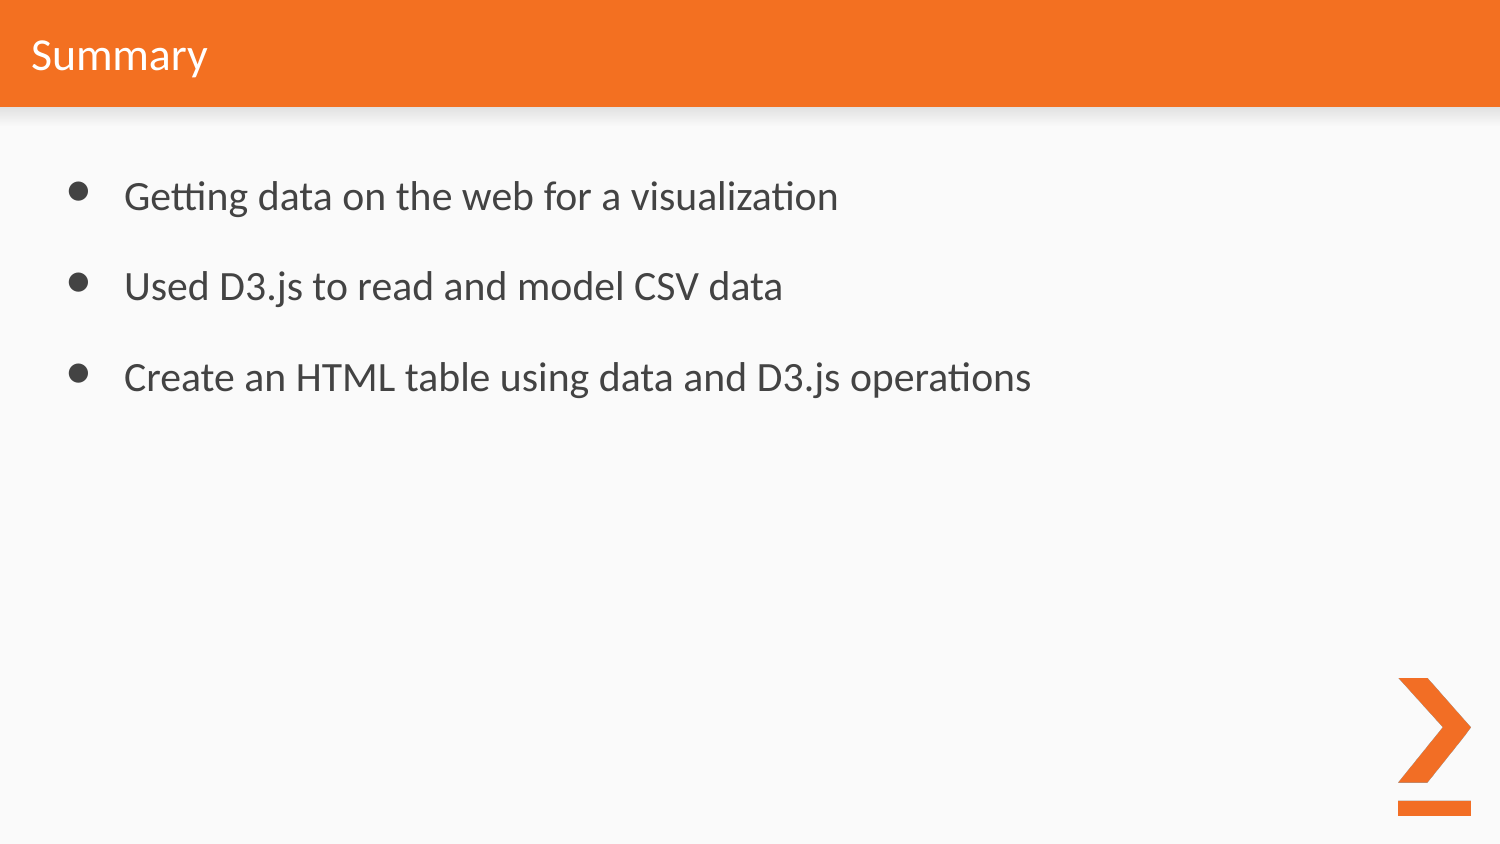

# Summary
Getting data on the web for a visualization
Used D3.js to read and model CSV data
Create an HTML table using data and D3.js operations